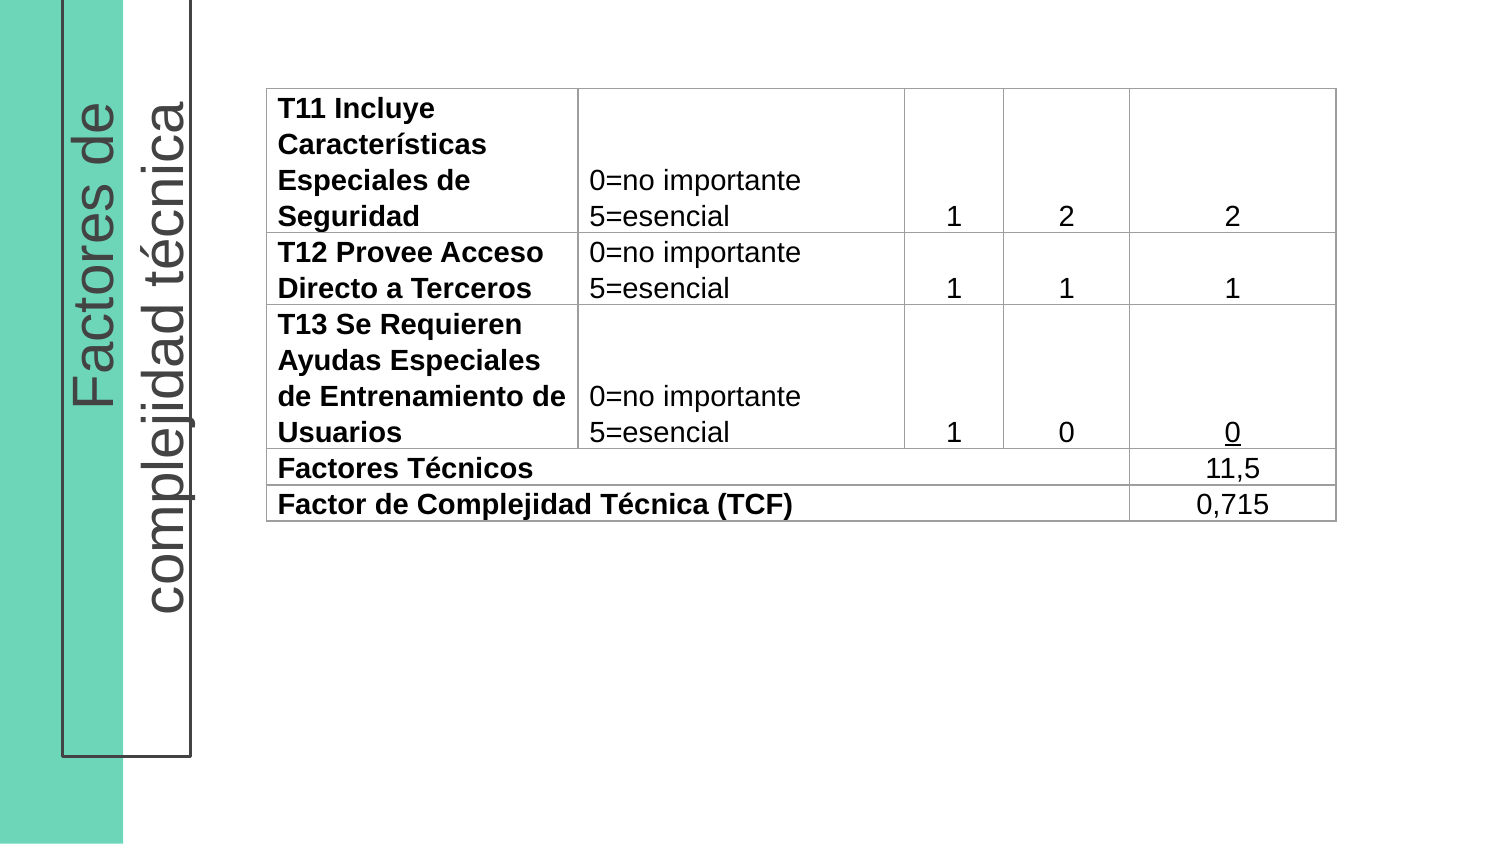

| T11 Incluye Características Especiales de Seguridad | 0=no importante 5=esencial | 1 | 2 | 2 |
| --- | --- | --- | --- | --- |
| T12 Provee Acceso Directo a Terceros | 0=no importante 5=esencial | 1 | 1 | 1 |
| T13 Se Requieren Ayudas Especiales de Entrenamiento de Usuarios | 0=no importante 5=esencial | 1 | 0 | 0 |
| Factores Técnicos |  |  |  | 11,5 |
| Factor de Complejidad Técnica (TCF) |  |  |  | 0,715 |
# Factores de complejidad técnica